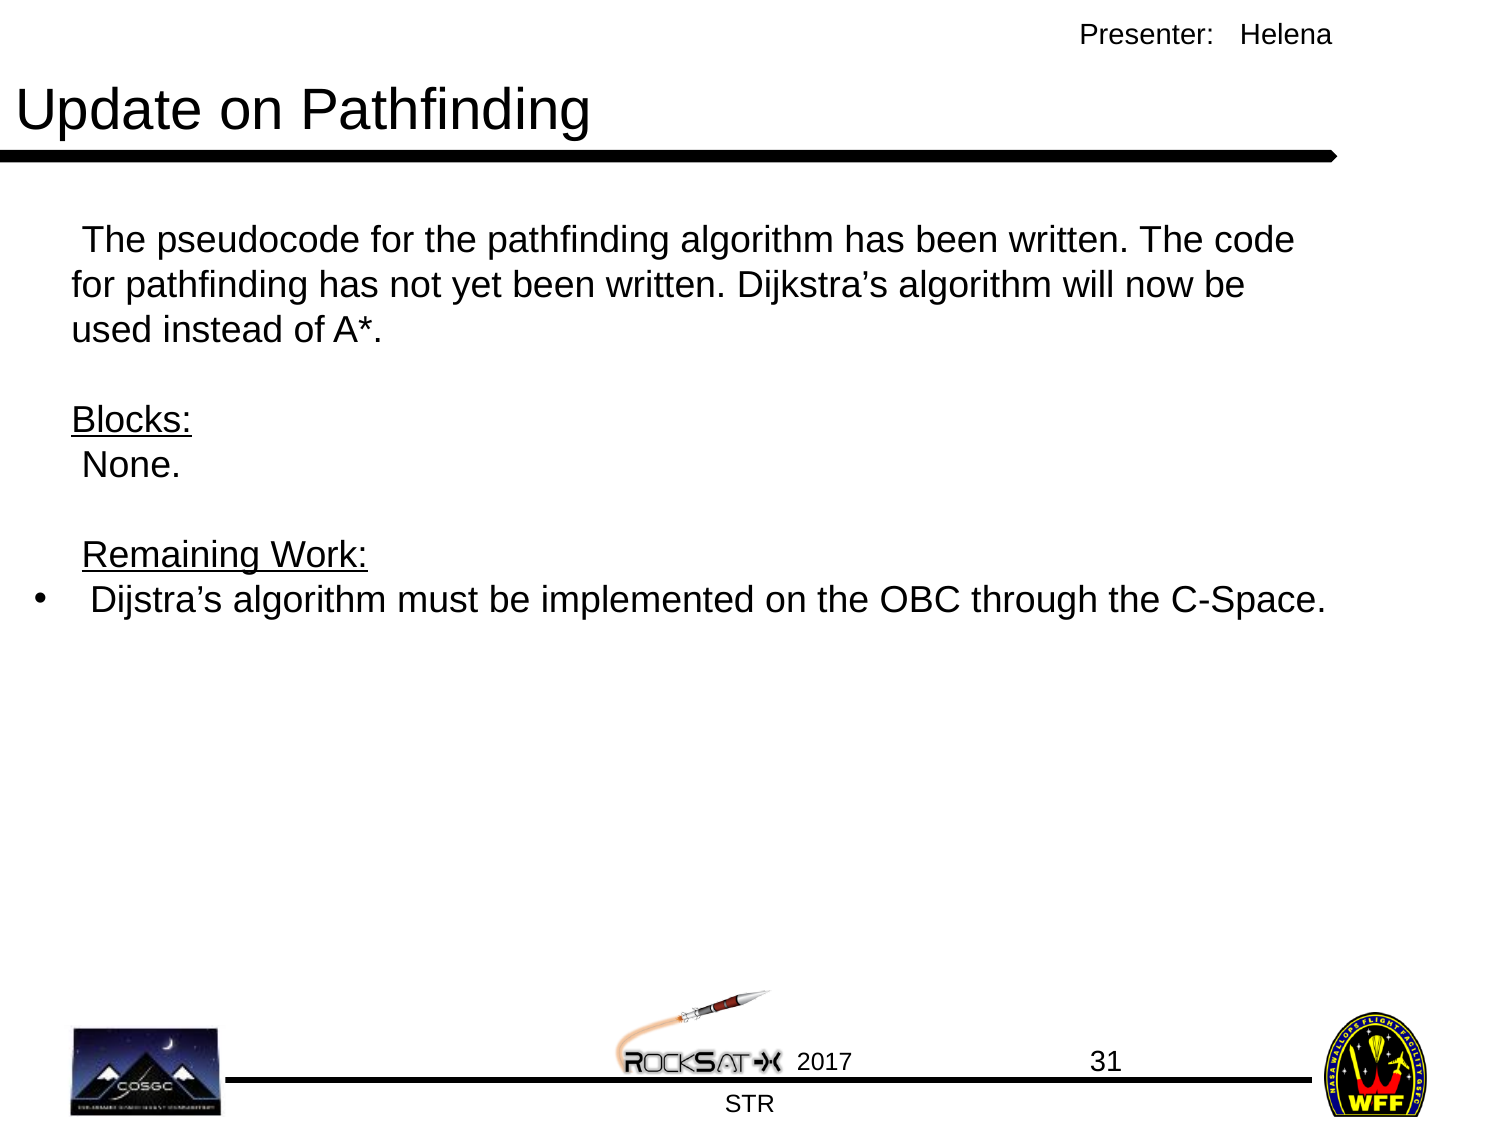

Helena
# Update on Pathfinding
The pseudocode for the pathfinding algorithm has been written. The code for pathfinding has not yet been written. Dijkstra’s algorithm will now be used instead of A*.
Blocks:
None.

Remaining Work:
Dijstra’s algorithm must be implemented on the OBC through the C-Space.
31